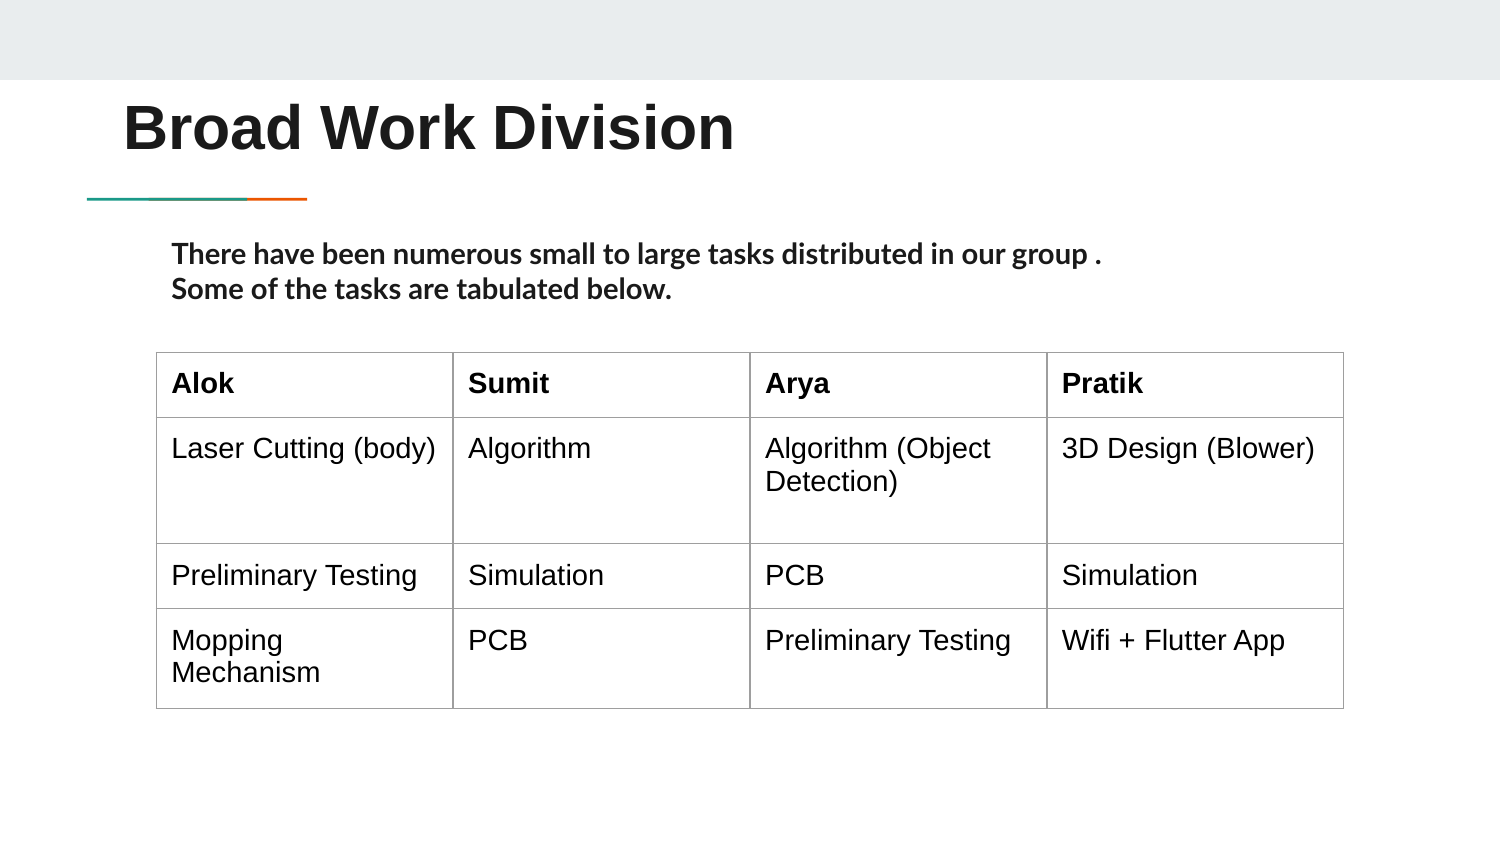

# Broad Work Division
There have been numerous small to large tasks distributed in our group . Some of the tasks are tabulated below.
| Alok | Sumit | Arya | Pratik |
| --- | --- | --- | --- |
| Laser Cutting (body) | Algorithm | Algorithm (Object Detection) | 3D Design (Blower) |
| Preliminary Testing | Simulation | PCB | Simulation |
| Mopping Mechanism | PCB | Preliminary Testing | Wifi + Flutter App |